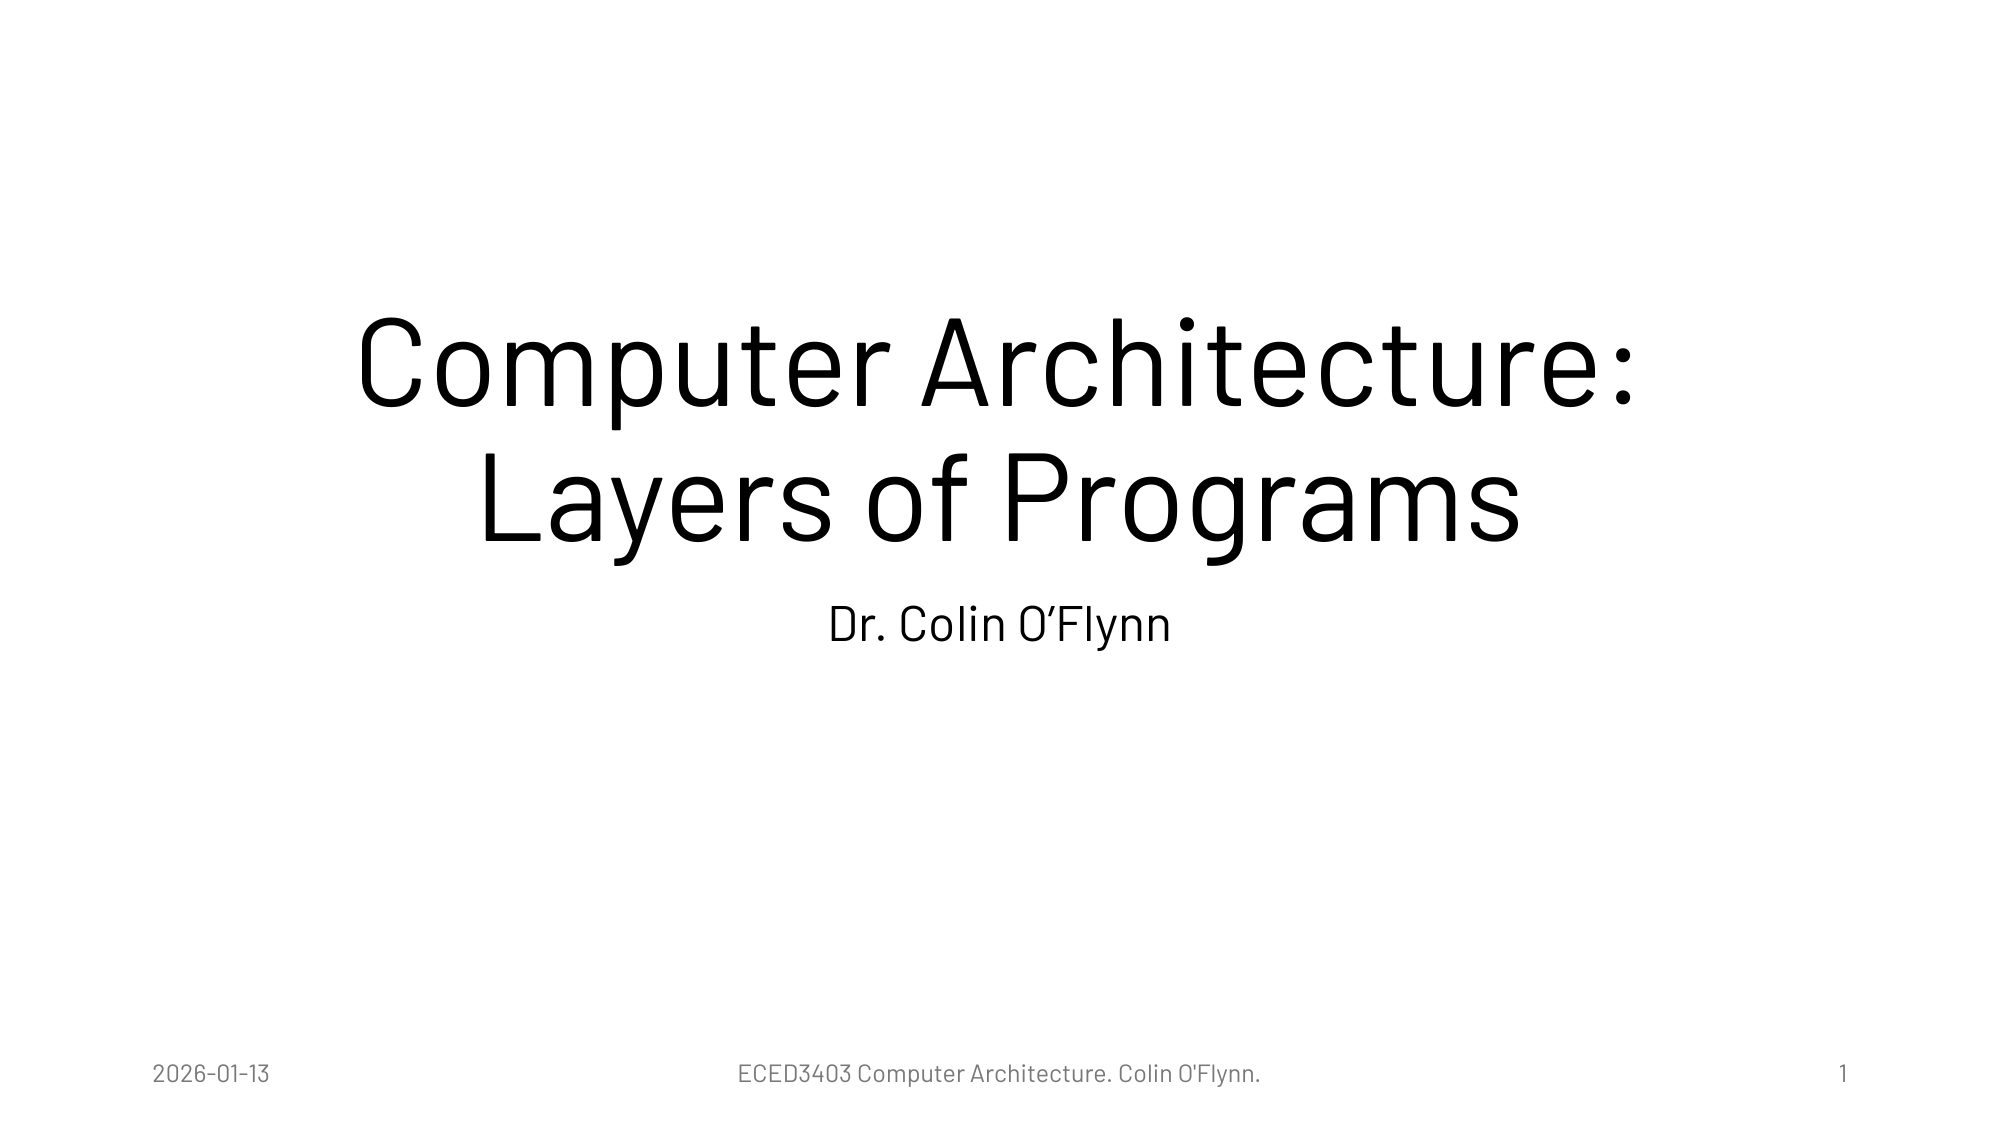

# Computer Architecture: Layers of Programs
Dr. Colin O’Flynn
2026-01-13
ECED3403 Computer Architecture. Colin O'Flynn.
1